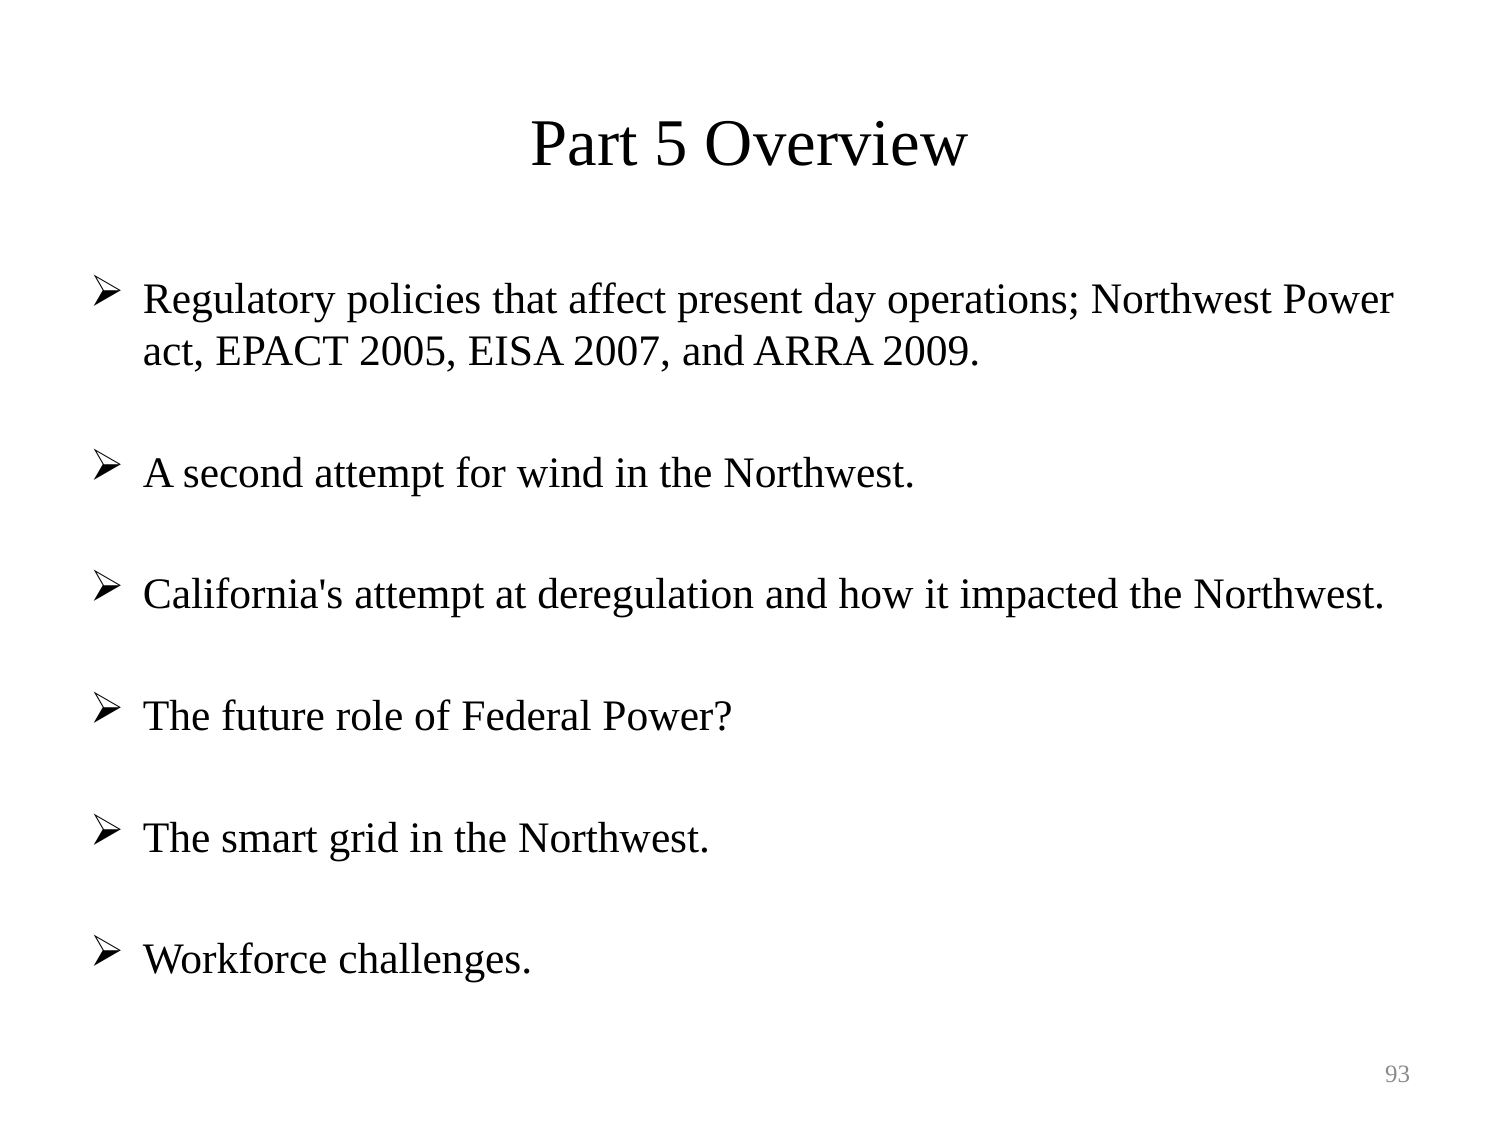

# Part 5 Overview
Regulatory policies that affect present day operations; Northwest Power act, EPACT 2005, EISA 2007, and ARRA 2009.

A second attempt for wind in the Northwest.

California's attempt at deregulation and how it impacted the Northwest.

The future role of Federal Power?

The smart grid in the Northwest.

Workforce challenges.

93